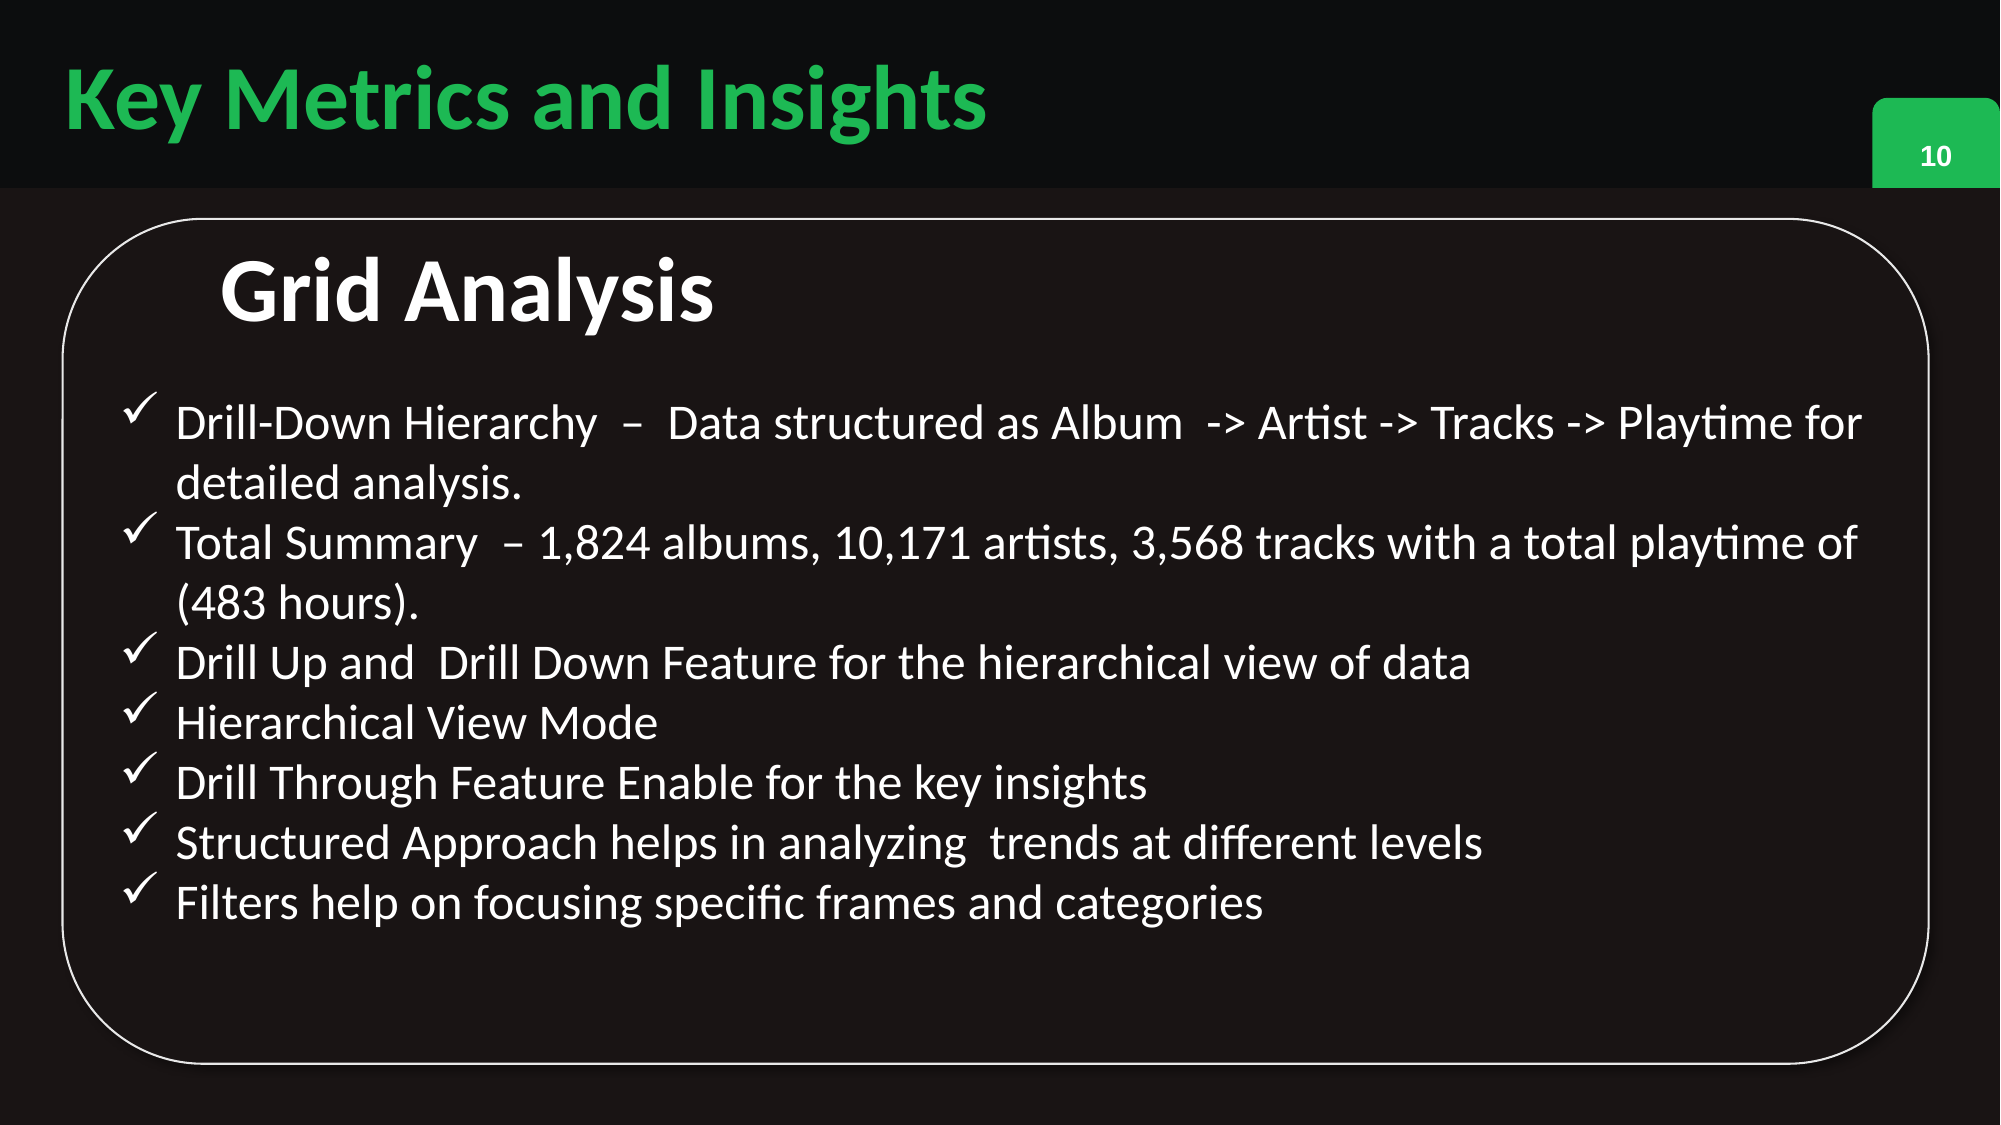

Key Metrics and Insights

10

Grid Analysis
Drill-Down Hierarchy  –  Data structured as Album  -> Artist -> Tracks -> Playtime for detailed analysis.
Total Summary  – 1,824 albums, 10,171 artists, 3,568 tracks with a total playtime of (483 hours).
Drill Up and  Drill Down Feature for the hierarchical view of data
Hierarchical View Mode
Drill Through Feature Enable for the key insights
Structured Approach helps in analyzing  trends at different levels
Filters help on focusing specific frames and categories